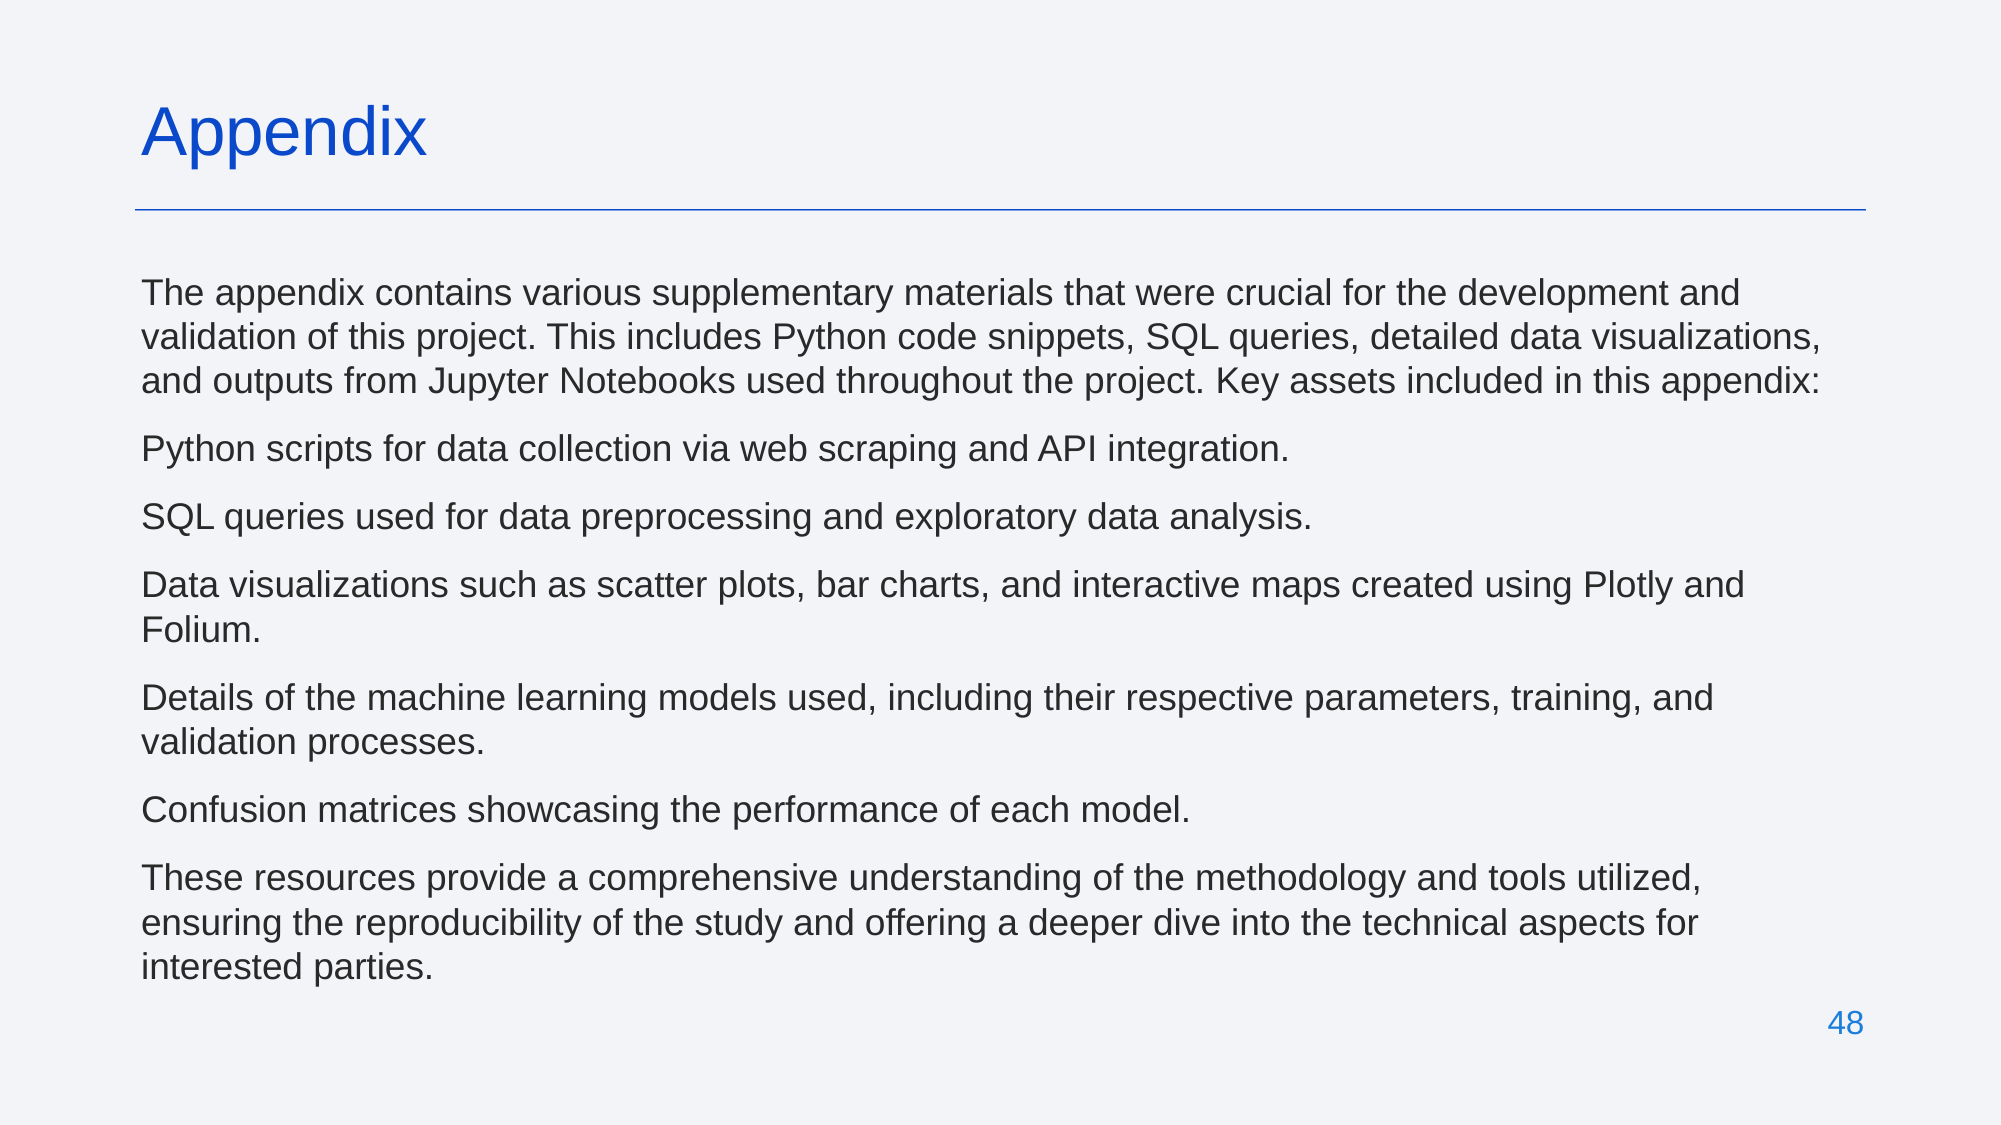

Appendix
The appendix contains various supplementary materials that were crucial for the development and validation of this project. This includes Python code snippets, SQL queries, detailed data visualizations, and outputs from Jupyter Notebooks used throughout the project. Key assets included in this appendix:
Python scripts for data collection via web scraping and API integration.
SQL queries used for data preprocessing and exploratory data analysis.
Data visualizations such as scatter plots, bar charts, and interactive maps created using Plotly and Folium.
Details of the machine learning models used, including their respective parameters, training, and validation processes.
Confusion matrices showcasing the performance of each model.
These resources provide a comprehensive understanding of the methodology and tools utilized, ensuring the reproducibility of the study and offering a deeper dive into the technical aspects for interested parties.
48